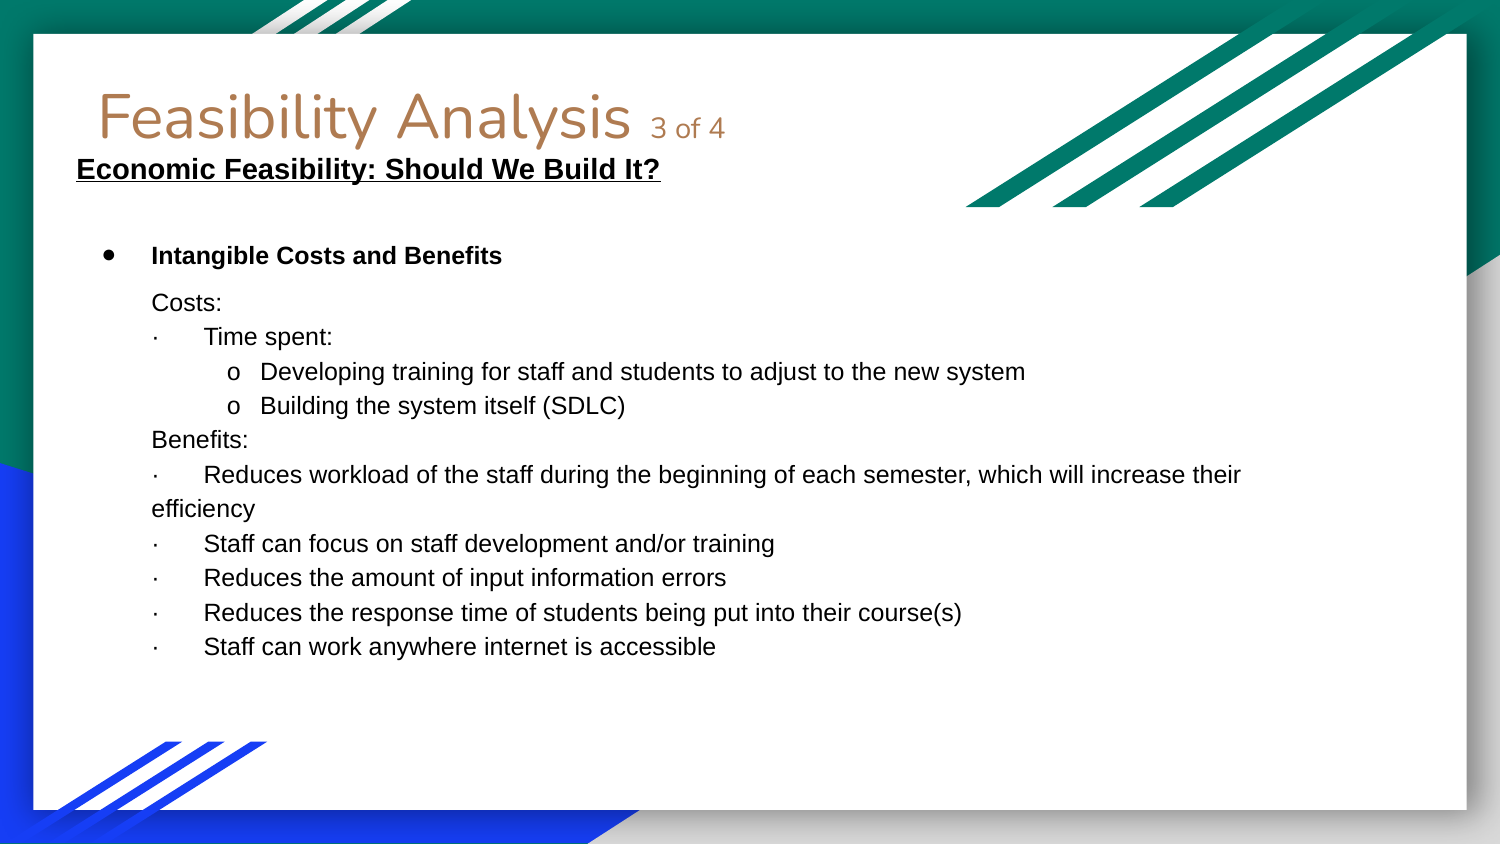

Feasibility Analysis 3 of 4
Economic Feasibility: Should We Build It?
Intangible Costs and Benefits
Costs:
·       Time spent:
o   Developing training for staff and students to adjust to the new system
o   Building the system itself (SDLC)
Benefits:
·       Reduces workload of the staff during the beginning of each semester, which will increase their efficiency
·       Staff can focus on staff development and/or training
·       Reduces the amount of input information errors
·       Reduces the response time of students being put into their course(s)
·       Staff can work anywhere internet is accessible